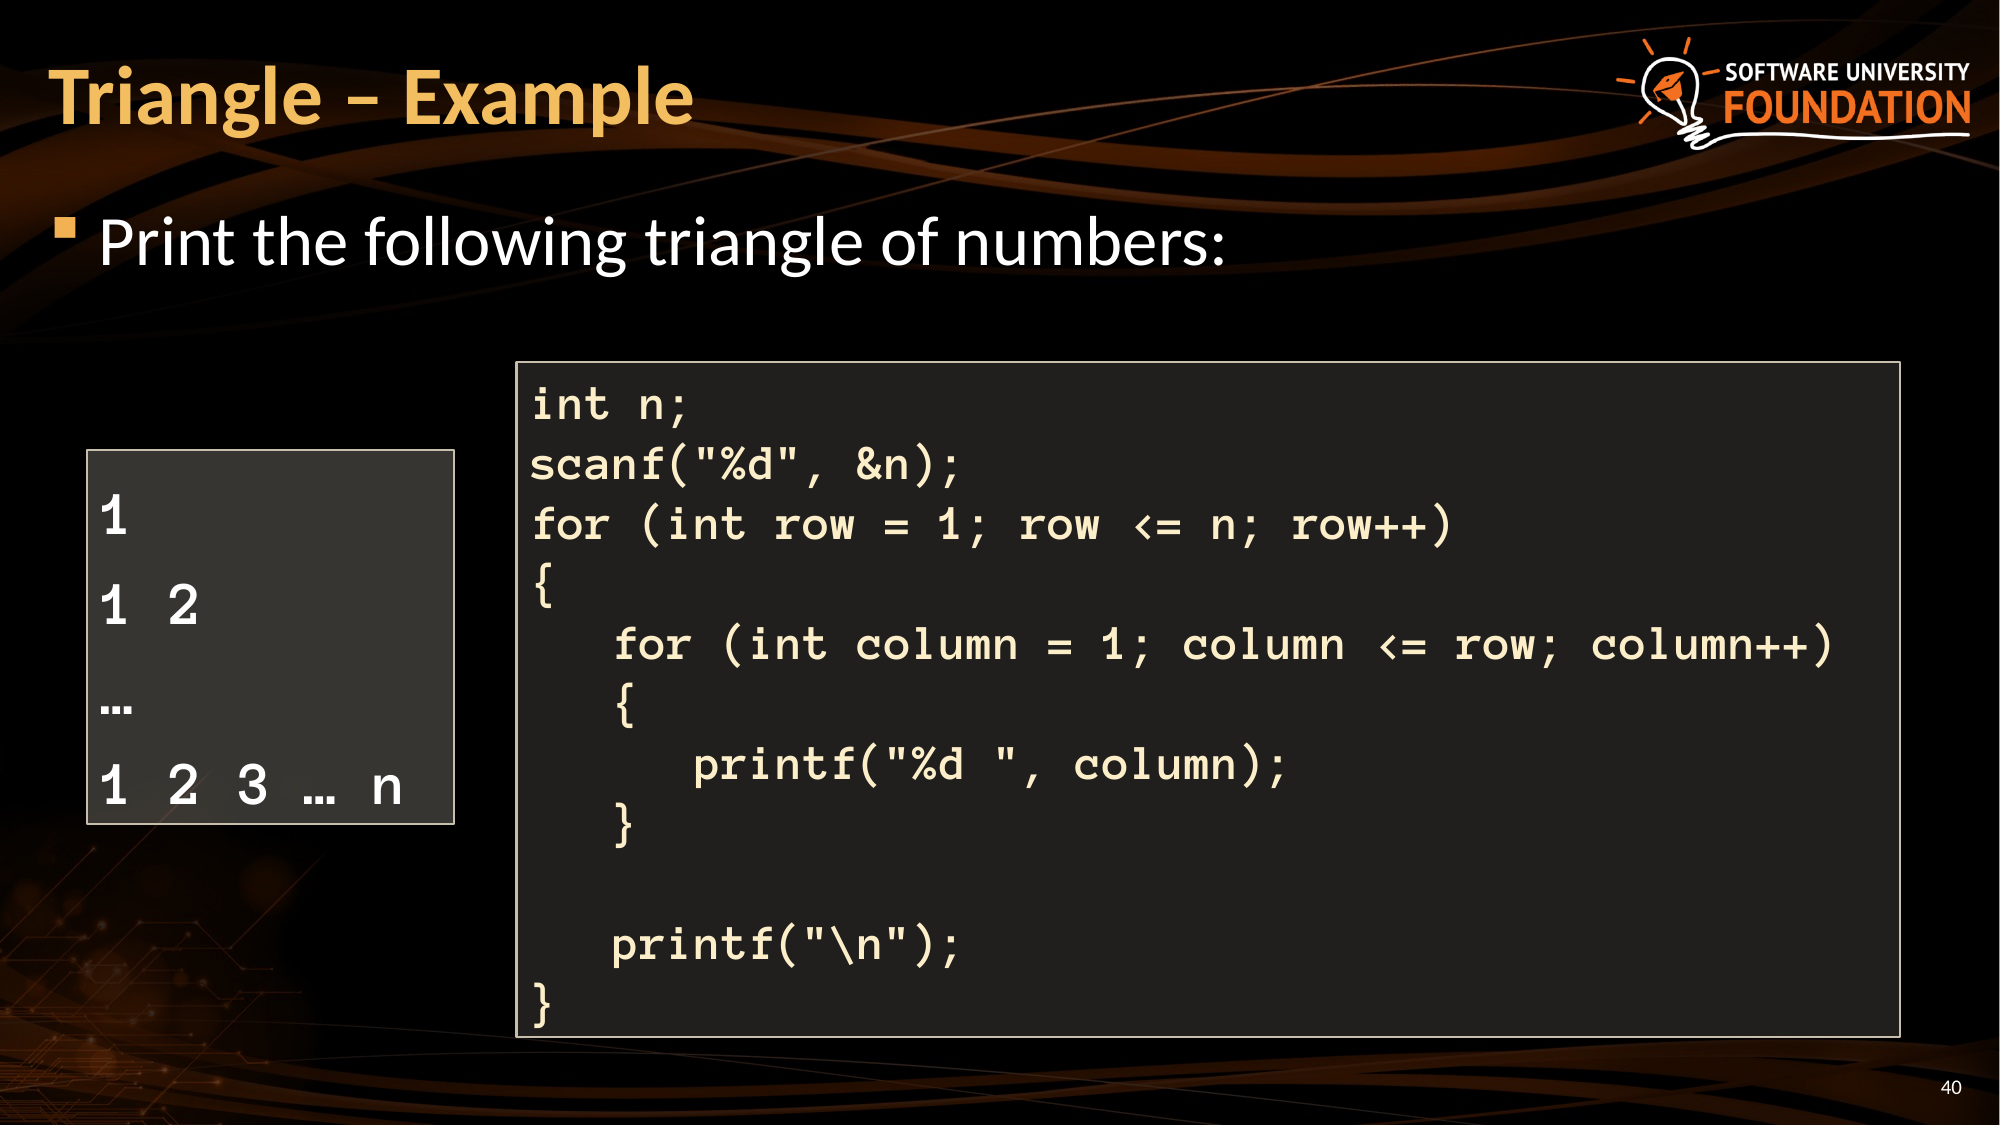

# Triangle – Example
Print the following triangle of numbers:
int n;
scanf("%d", &n);
for (int row = 1; row <= n; row++)
{
   for (int column = 1; column <= row; column++)
   {
      printf("%d ", column);
   }

   printf("\n");
}
1
1 2
…
1 2 3 … n
40